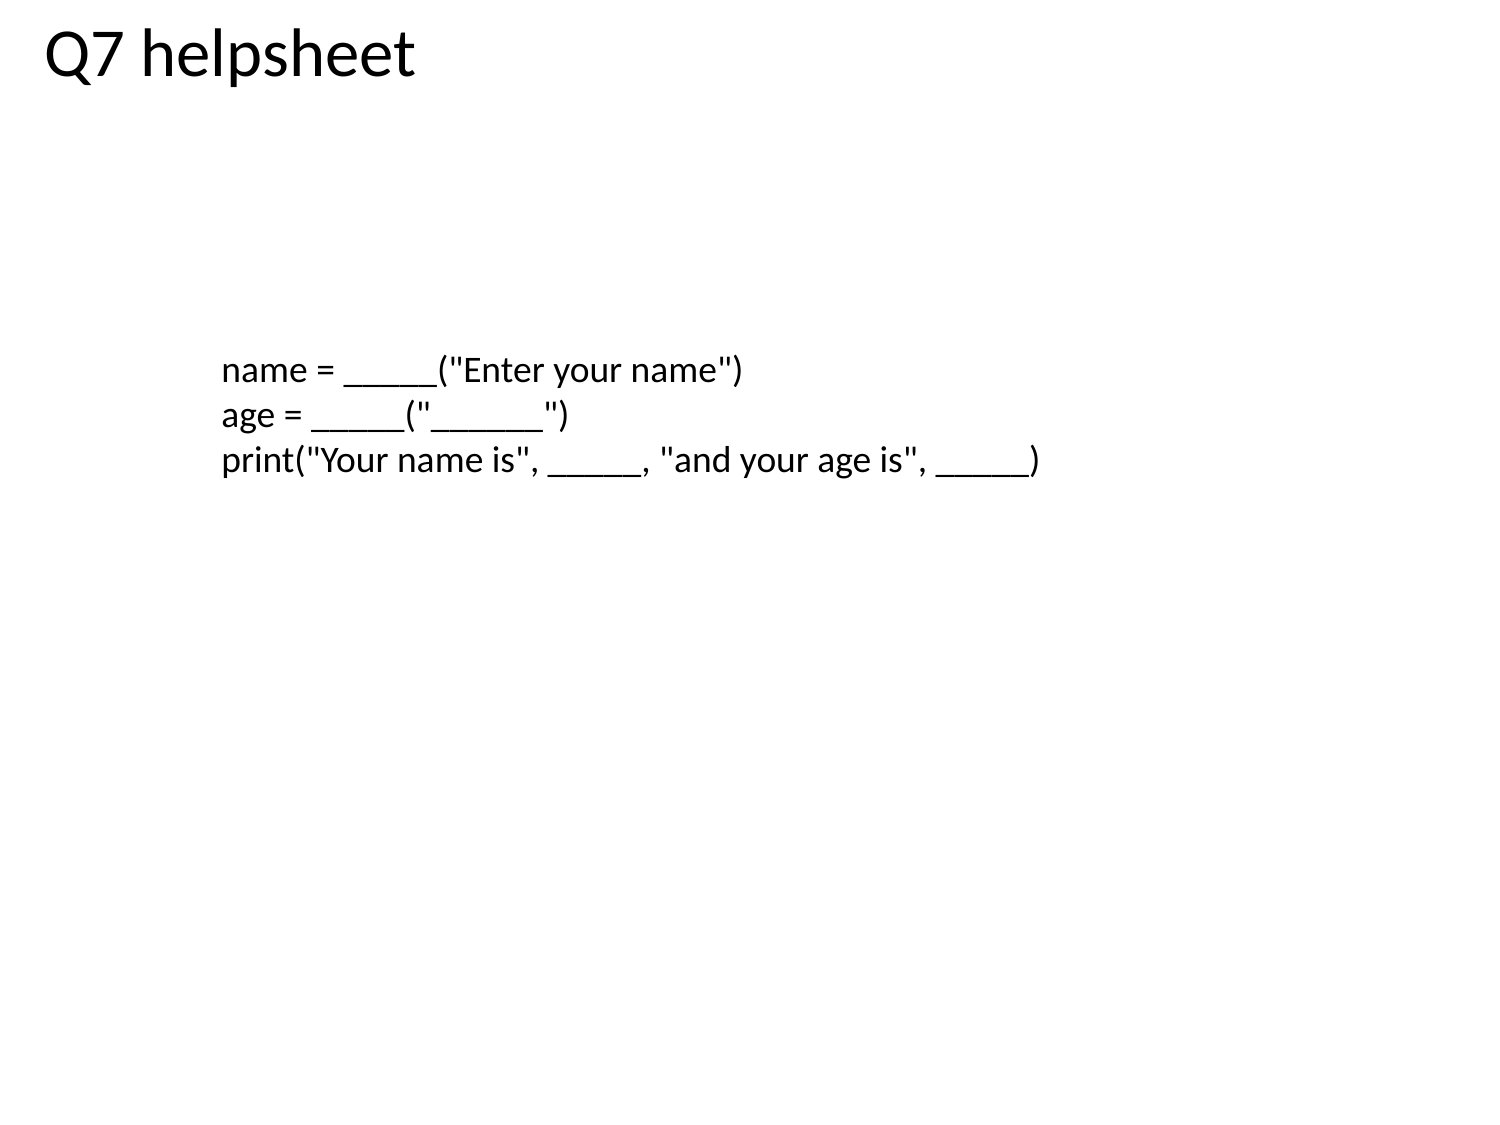

# Q7 helpsheet

name = _____("Enter your name")
age = _____("______")
print("Your name is", _____, "and your age is", _____)